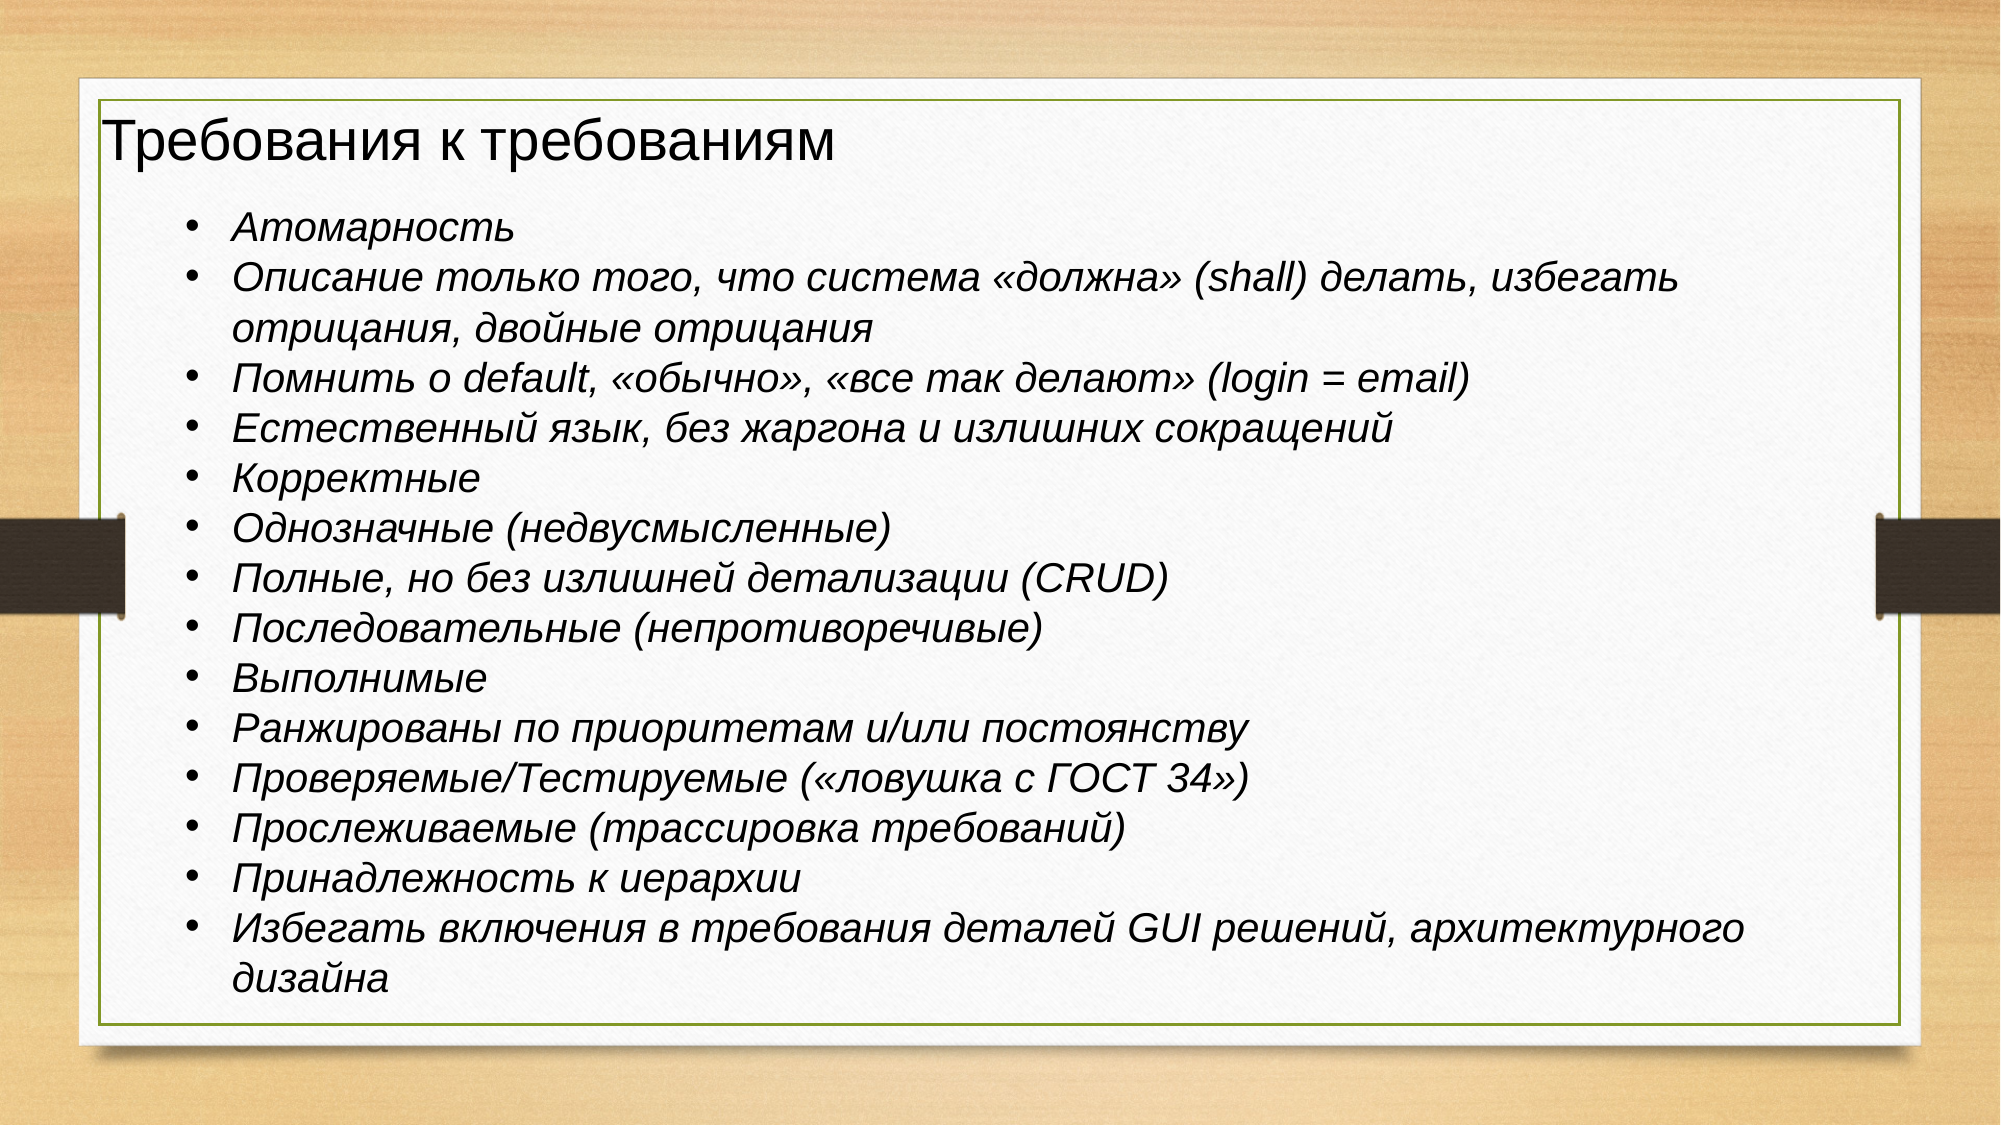

# Требования к требованиям
Атомарность
Описание только того, что система «должна» (shall) делать, избегать отрицания, двойные отрицания
Помнить о default, «обычно», «все так делают» (login = email)
Естественный язык, без жаргона и излишних сокращений
Корректные
Однозначные (недвусмысленные)
Полные, но без излишней детализации (CRUD)
Последовательные (непротиворечивые)
Выполнимые
Ранжированы по приоритетам и/или постоянству
Проверяемые/Тестируемые («ловушка с ГОСТ 34»)
Прослеживаемые (трассировка требований)
Принадлежность к иерархии
Избегать включения в требования деталей GUI решений, архитектурного дизайна